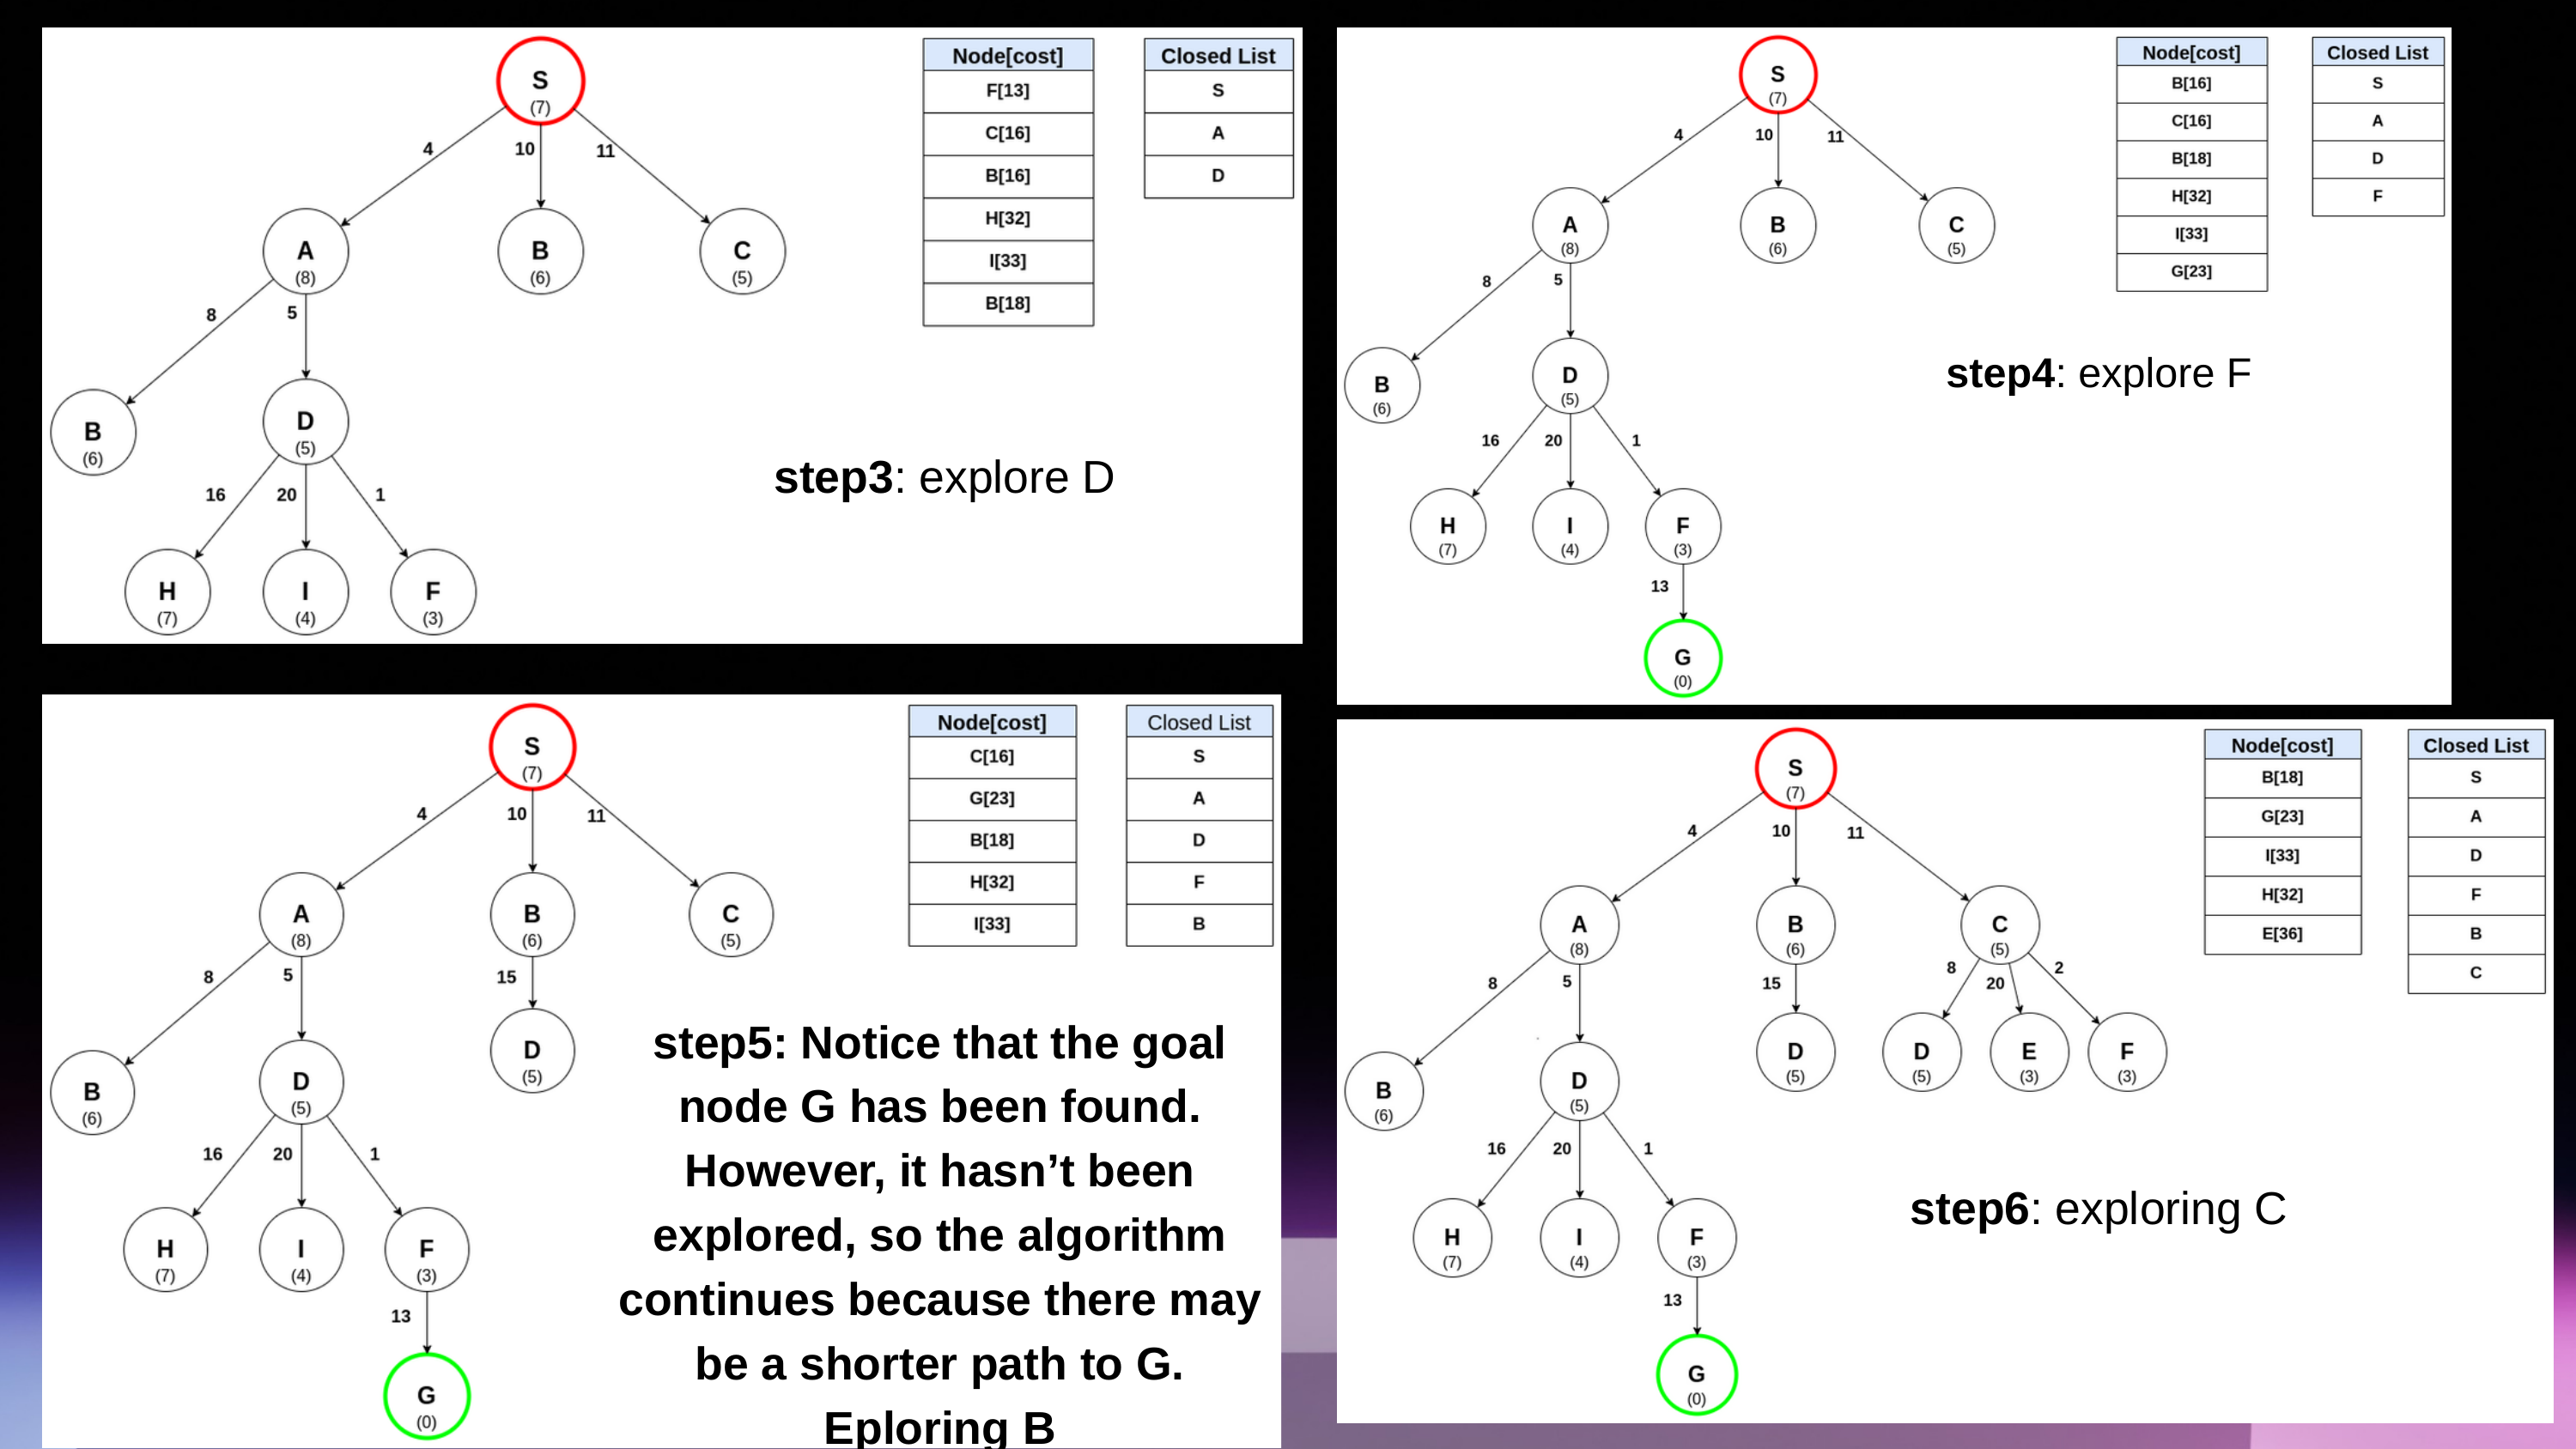

step4: explore F

step3: explore D

step5: Notice that the goal node G has been found. However, it hasn’t been explored, so the algorithm continues because there may be a shorter path to G. Eploring B
step6: exploring C